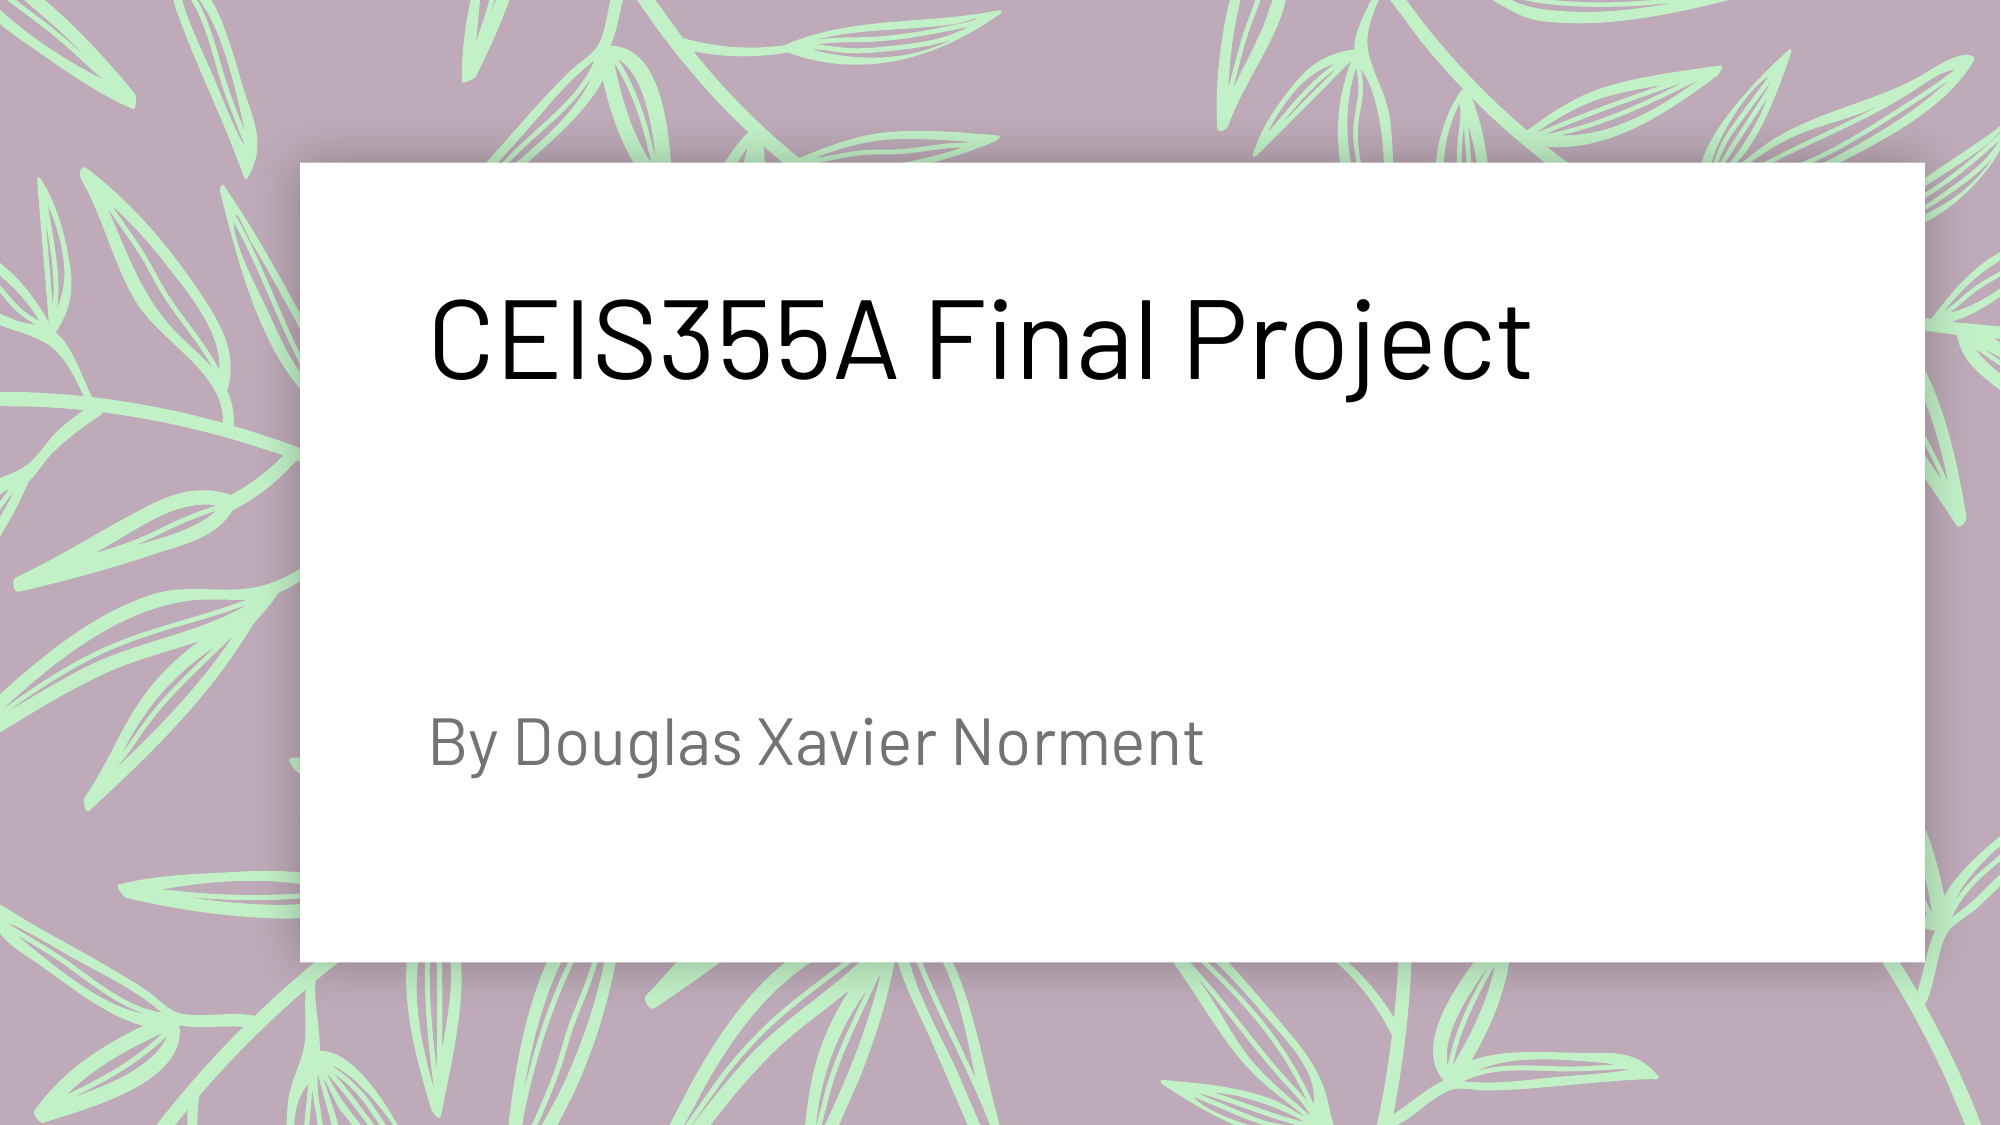

# CEIS355A Final Project
By Douglas Xavier Norment